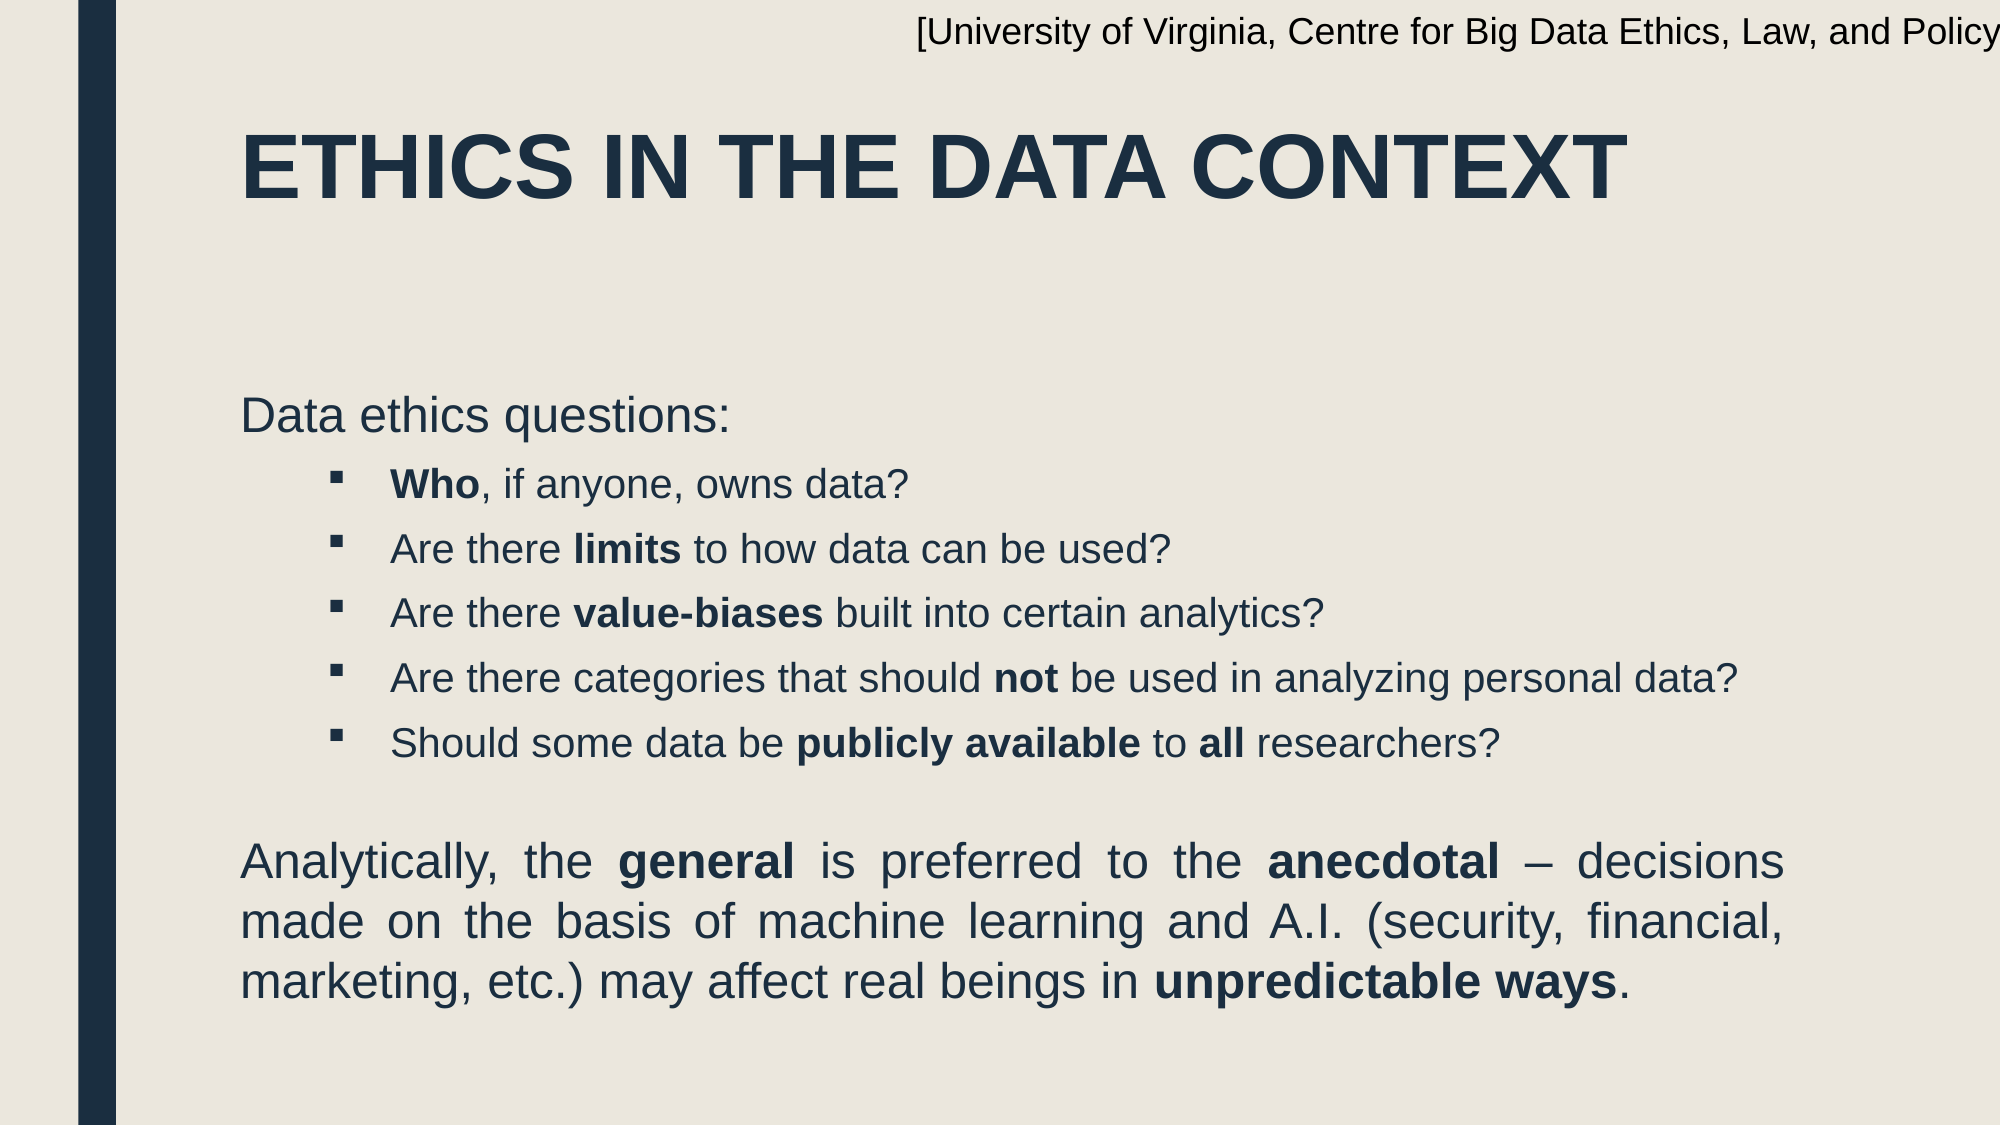

[University of Virginia, Centre for Big Data Ethics, Law, and Policy]
# ETHICS IN THE DATA CONTEXT
Data ethics questions:
Who, if anyone, owns data?
Are there limits to how data can be used?
Are there value-biases built into certain analytics?
Are there categories that should not be used in analyzing personal data?
Should some data be publicly available to all researchers?

Analytically, the general is preferred to the anecdotal – decisions made on the basis of machine learning and A.I. (security, financial, marketing, etc.) may affect real beings in unpredictable ways.